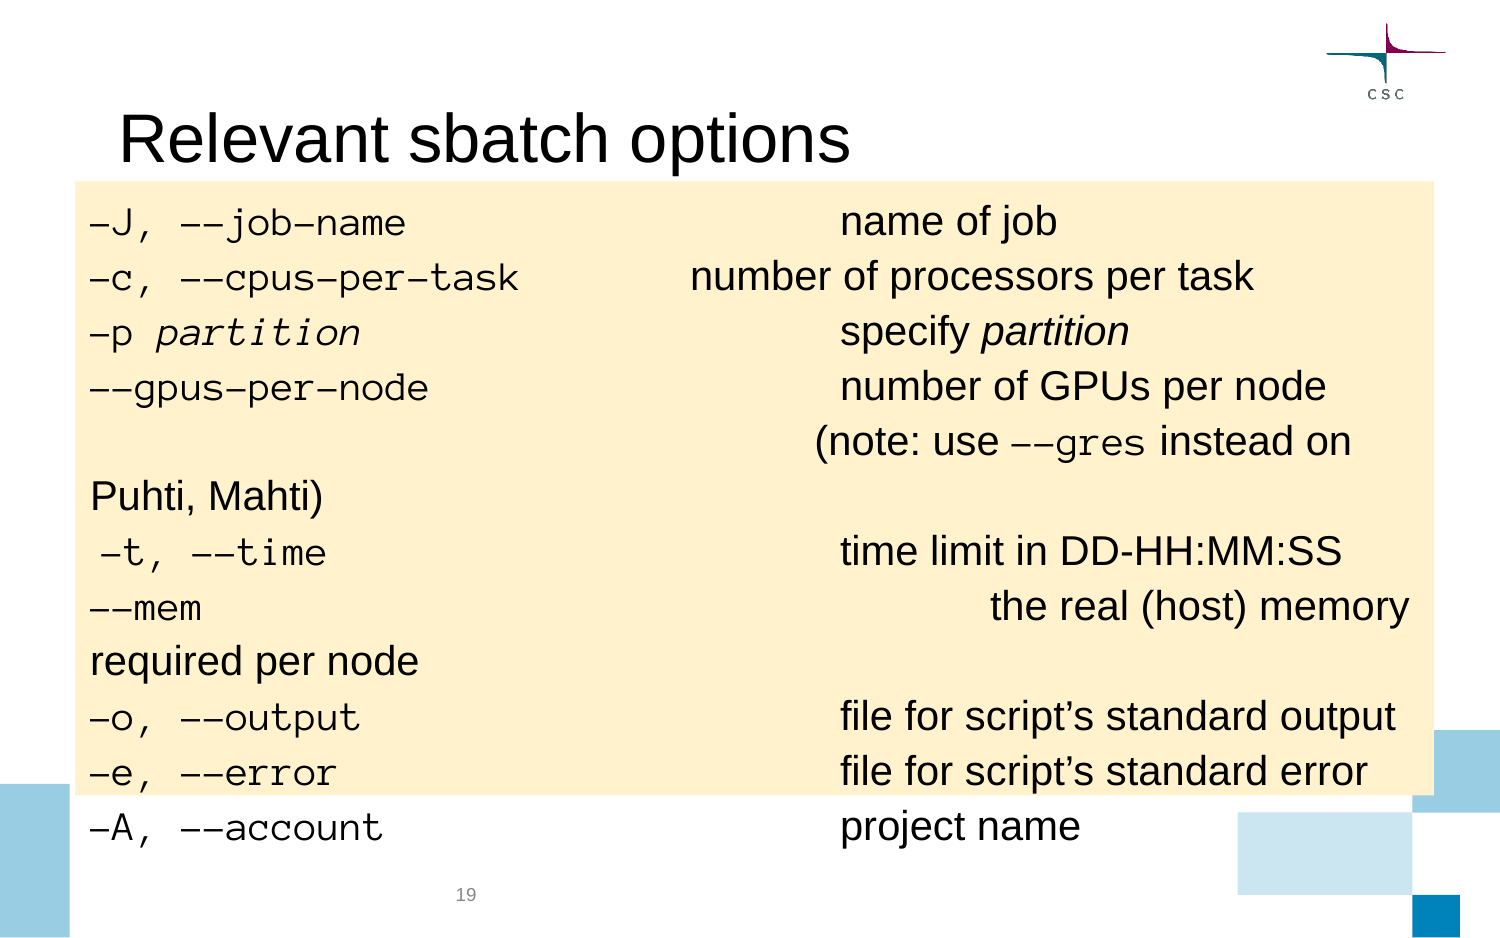

# Relevant sbatch options
-J, --job-name			name of job
-c, --cpus-per-task		number of processors per task
-p partition				specify partition
--gpus-per-node			number of GPUs per node
                                                               (note: use --gres instead on Puhti, Mahti)
 -t, --time				time limit in DD-HH:MM:SS
--mem						the real (host) memory required per node
-o, --output				file for script’s standard output
-e, --error				file for script’s standard error
-A, --account				project name
19